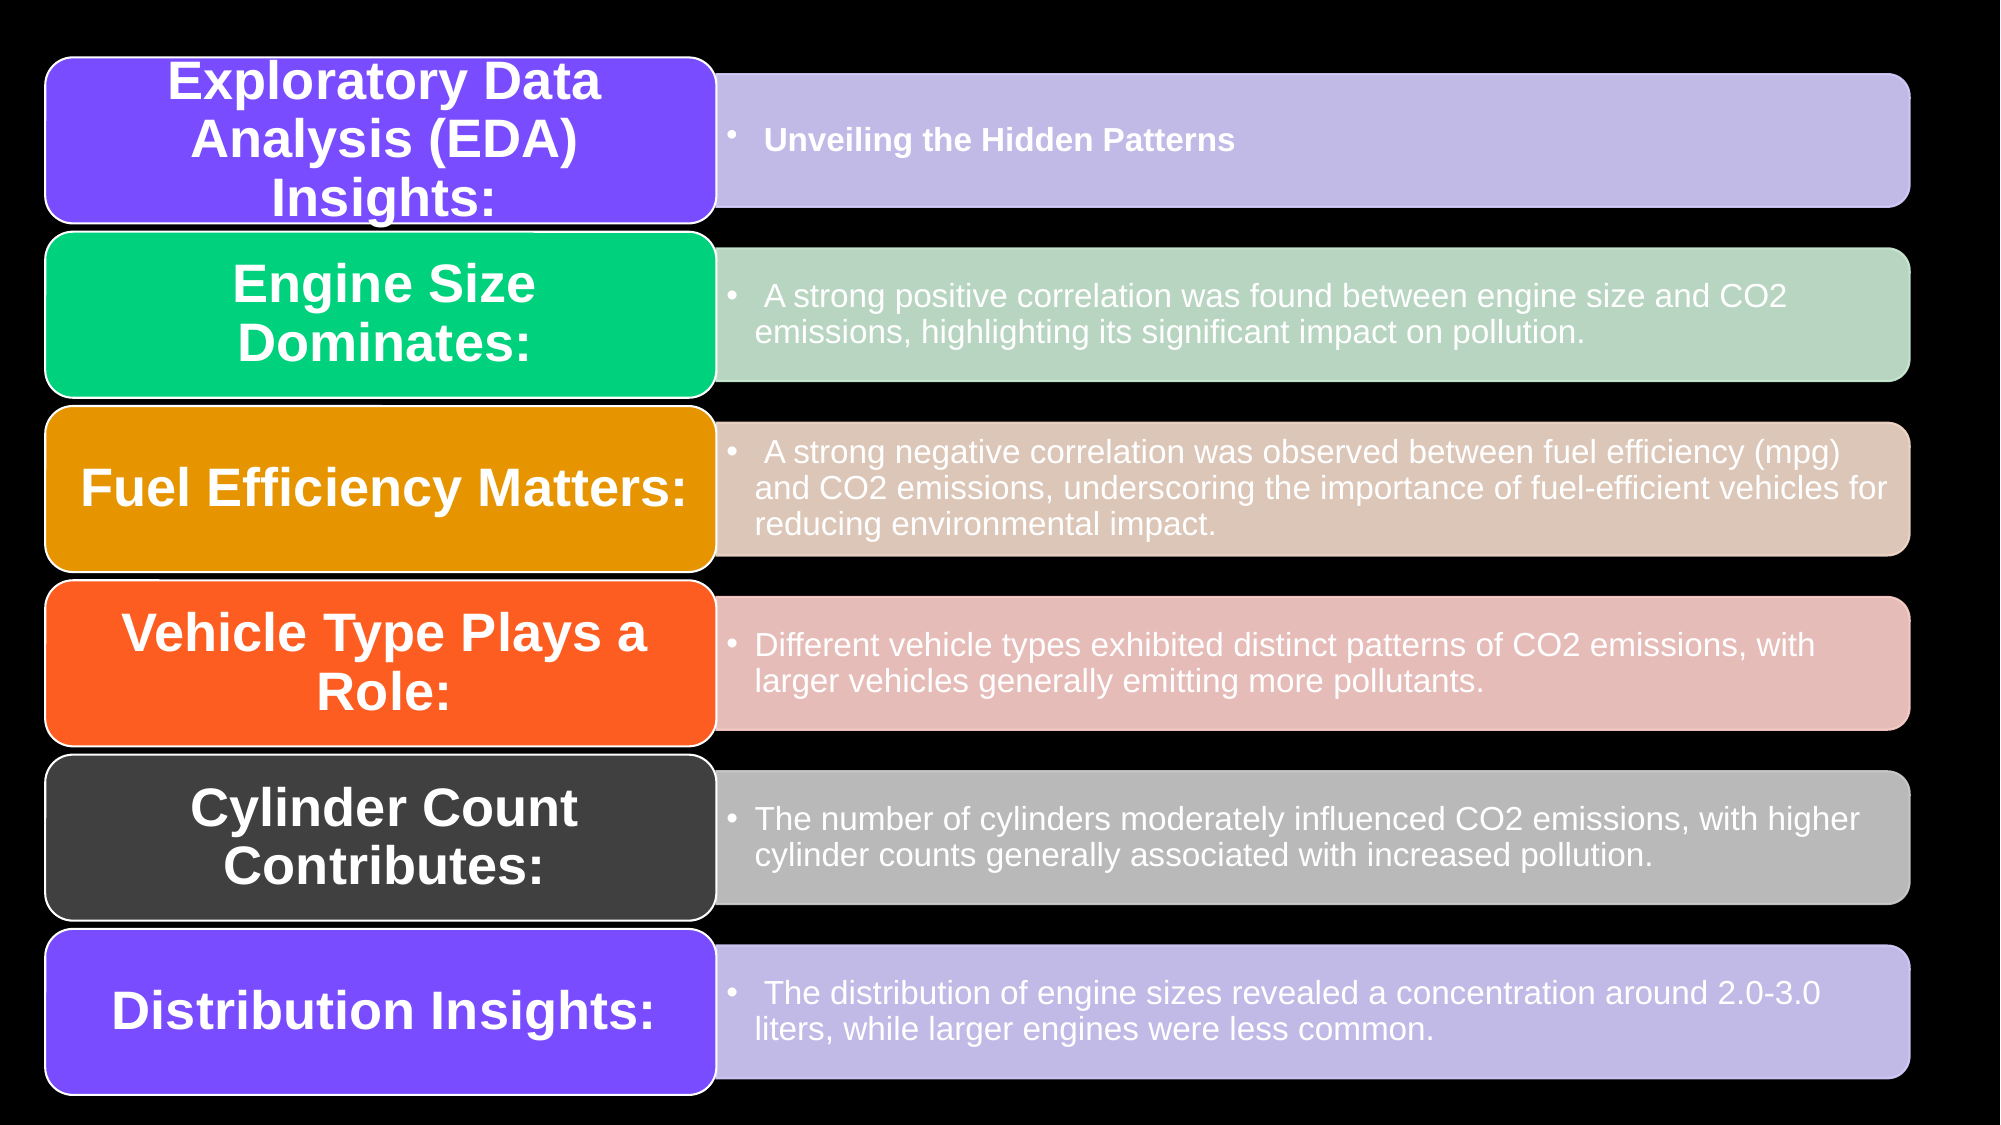

Unveiling the Hidden Patterns
Exploratory Data Analysis (EDA) Insights:
 A strong positive correlation was found between engine size and CO2 emissions, highlighting its significant impact on pollution.
Engine Size Dominates:
 A strong negative correlation was observed between fuel efficiency (mpg) and CO2 emissions, underscoring the importance of fuel-efficient vehicles for reducing environmental impact.
Fuel Efficiency Matters:
Different vehicle types exhibited distinct patterns of CO2 emissions, with larger vehicles generally emitting more pollutants.
Vehicle Type Plays a Role:
The number of cylinders moderately influenced CO2 emissions, with higher cylinder counts generally associated with increased pollution.
Cylinder Count Contributes:
 The distribution of engine sizes revealed a concentration around 2.0-3.0 liters, while larger engines were less common.
Distribution Insights: